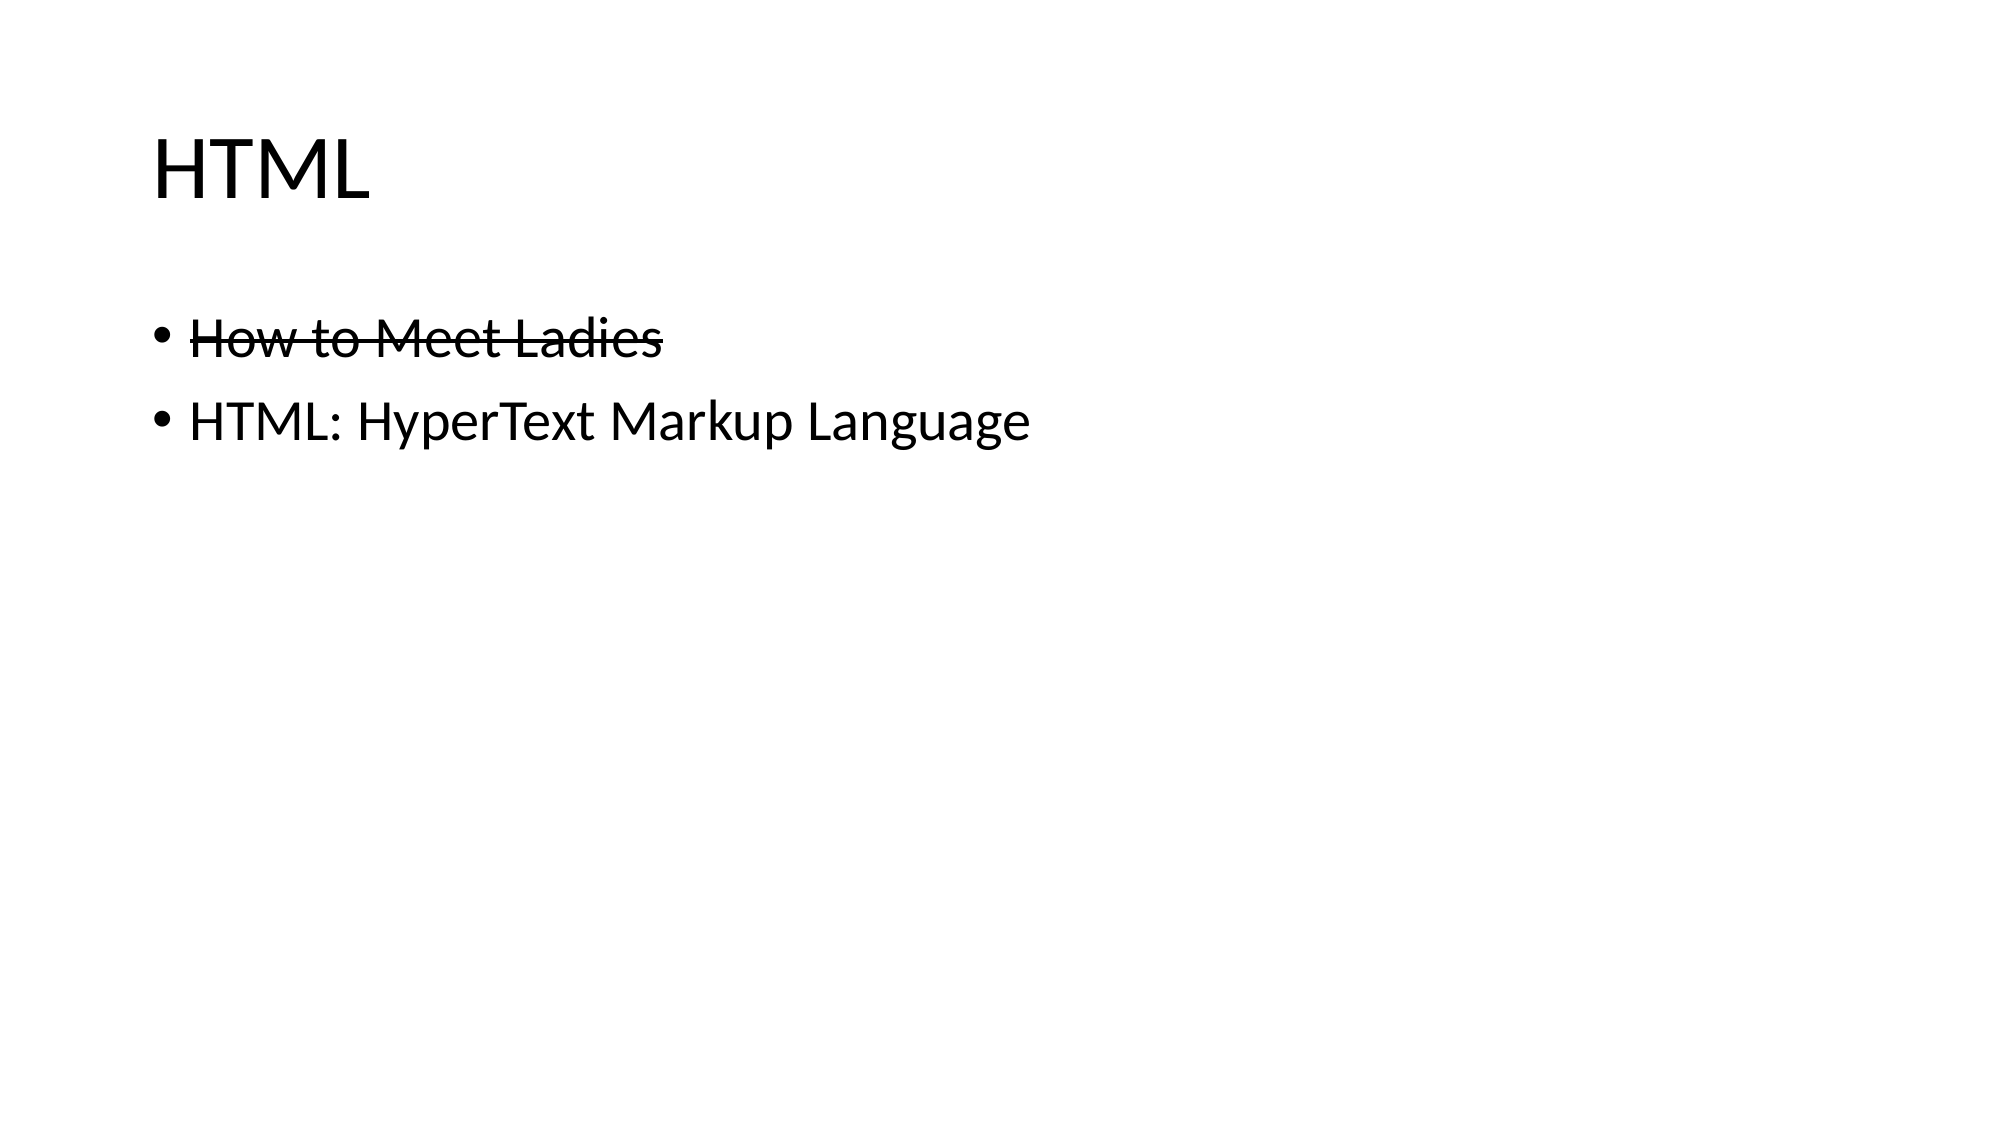

# HTML
How to Meet Ladies
HTML: HyperText Markup Language